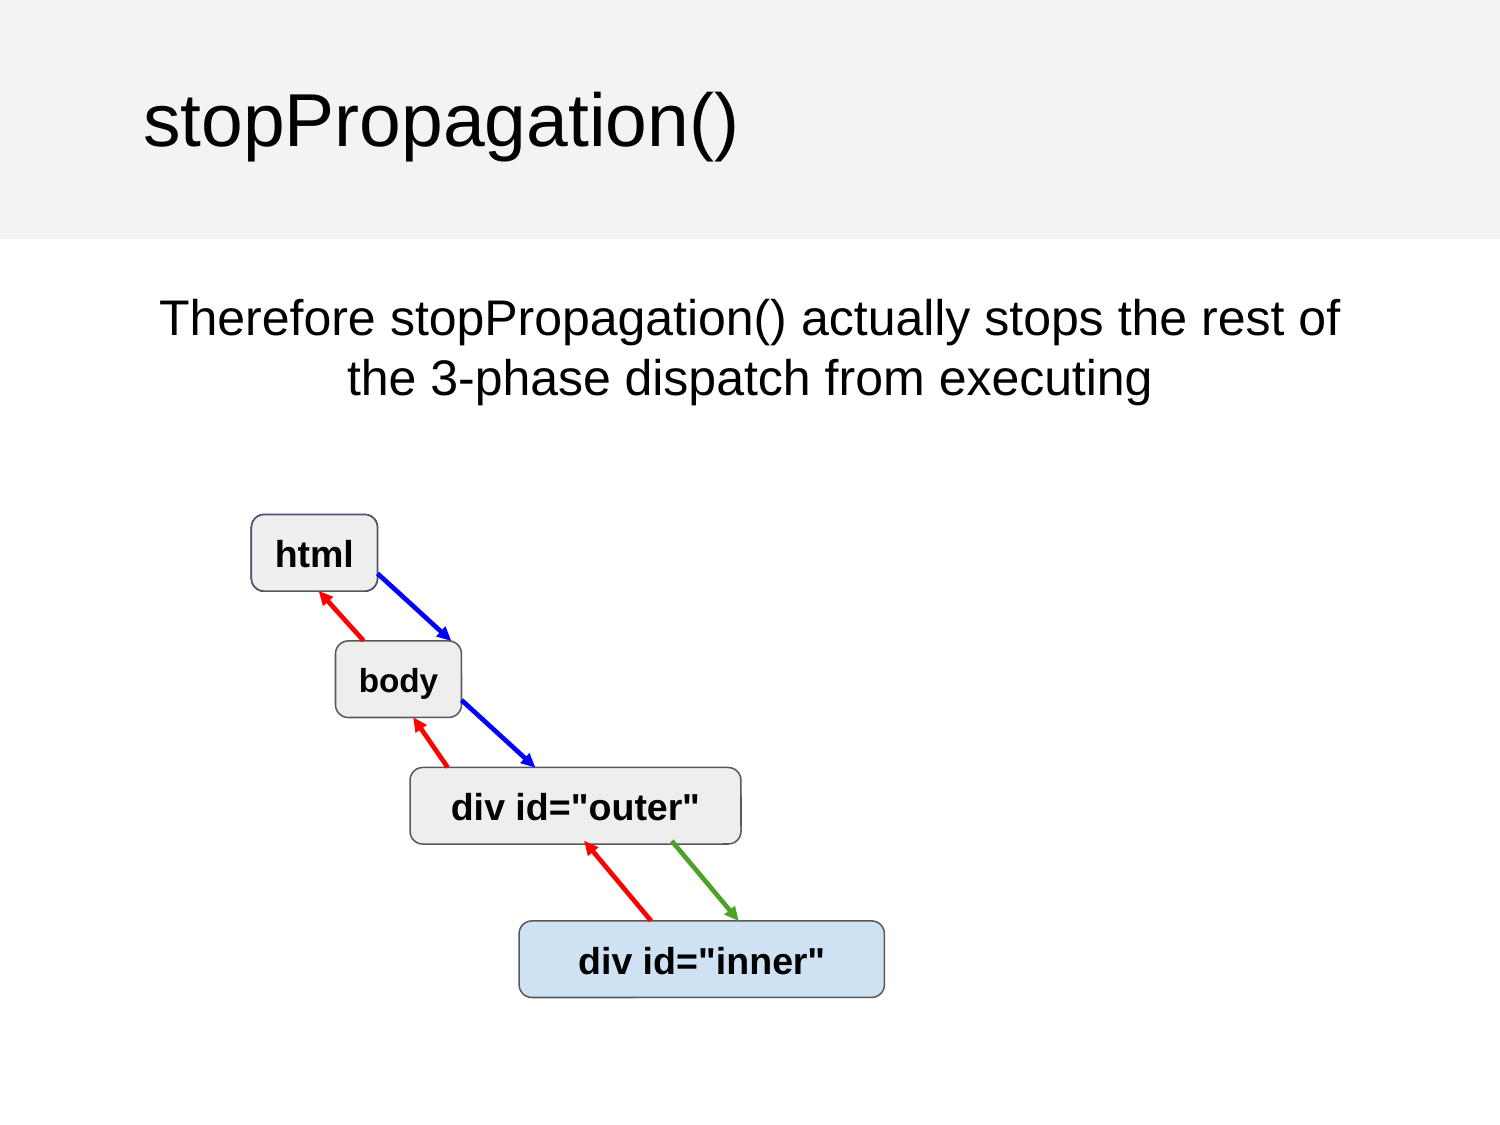

stopPropagation()
Therefore stopPropagation() actually stops the rest of the 3-phase dispatch from executing
html
html
html

body

div id="outer"

div id="inner"